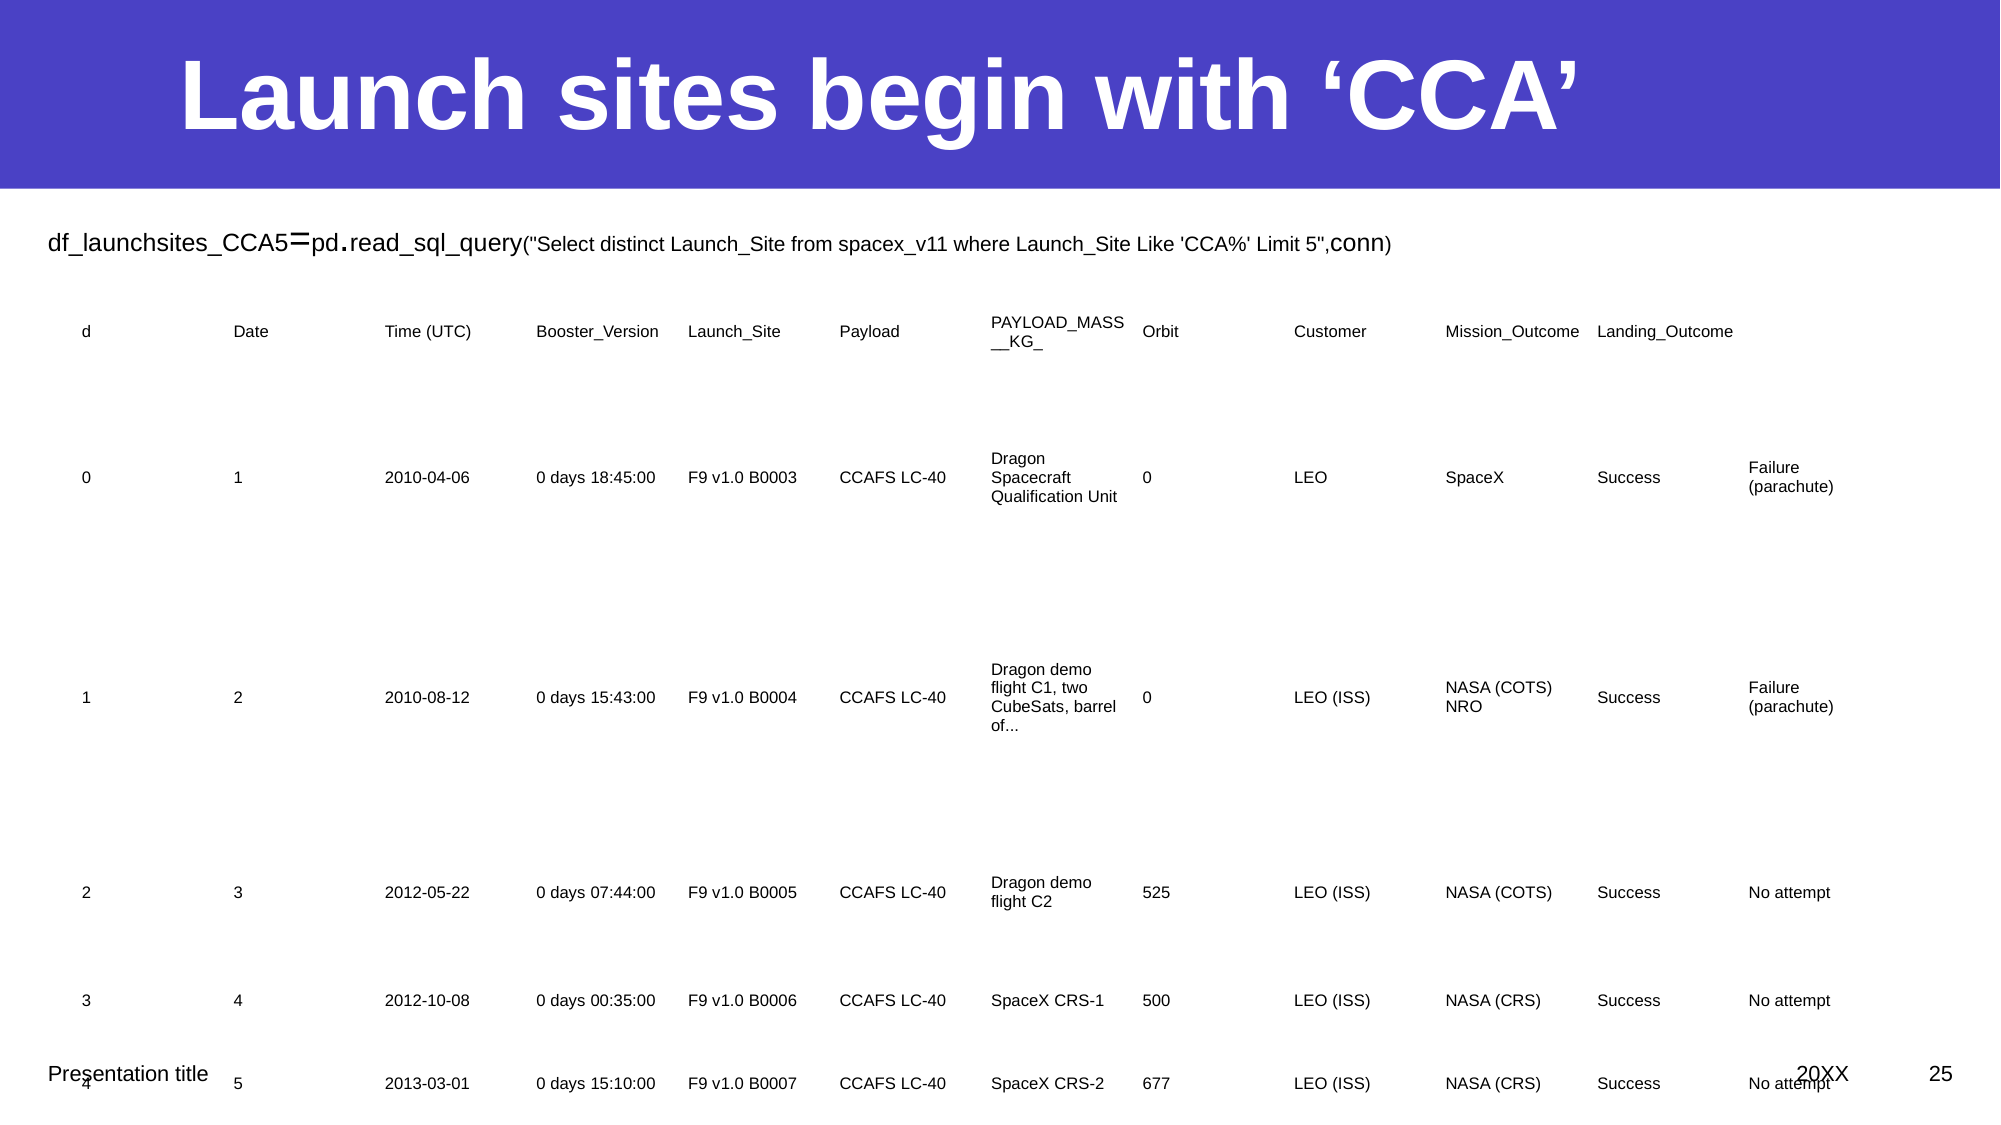

# Launch sites begin with ‘CCA’
df_launchsites_CCA5=pd.read_sql_query("Select distinct Launch_Site from spacex_v11 where Launch_Site Like 'CCA%' Limit 5",conn)
| d | Date | Time (UTC) | Booster\_Version | Launch\_Site | Payload | PAYLOAD\_MASS\_\_KG\_ | Orbit | Customer | Mission\_Outcome | Landing\_Outcome |  |
| --- | --- | --- | --- | --- | --- | --- | --- | --- | --- | --- | --- |
| 0 | 1 | 2010-04-06 | 0 days 18:45:00 | F9 v1.0 B0003 | CCAFS LC-40 | Dragon Spacecraft Qualification Unit | 0 | LEO | SpaceX | Success | Failure (parachute) |
| 1 | 2 | 2010-08-12 | 0 days 15:43:00 | F9 v1.0 B0004 | CCAFS LC-40 | Dragon demo flight C1, two CubeSats, barrel of... | 0 | LEO (ISS) | NASA (COTS) NRO | Success | Failure (parachute) |
| 2 | 3 | 2012-05-22 | 0 days 07:44:00 | F9 v1.0 B0005 | CCAFS LC-40 | Dragon demo flight C2 | 525 | LEO (ISS) | NASA (COTS) | Success | No attempt |
| 3 | 4 | 2012-10-08 | 0 days 00:35:00 | F9 v1.0 B0006 | CCAFS LC-40 | SpaceX CRS-1 | 500 | LEO (ISS) | NASA (CRS) | Success | No attempt |
| 4 | 5 | 2013-03-01 | 0 days 15:10:00 | F9 v1.0 B0007 | CCAFS LC-40 | SpaceX CRS-2 | 677 | LEO (ISS) | NASA (CRS) | Success | No attempt |
20XX
Presentation title
25